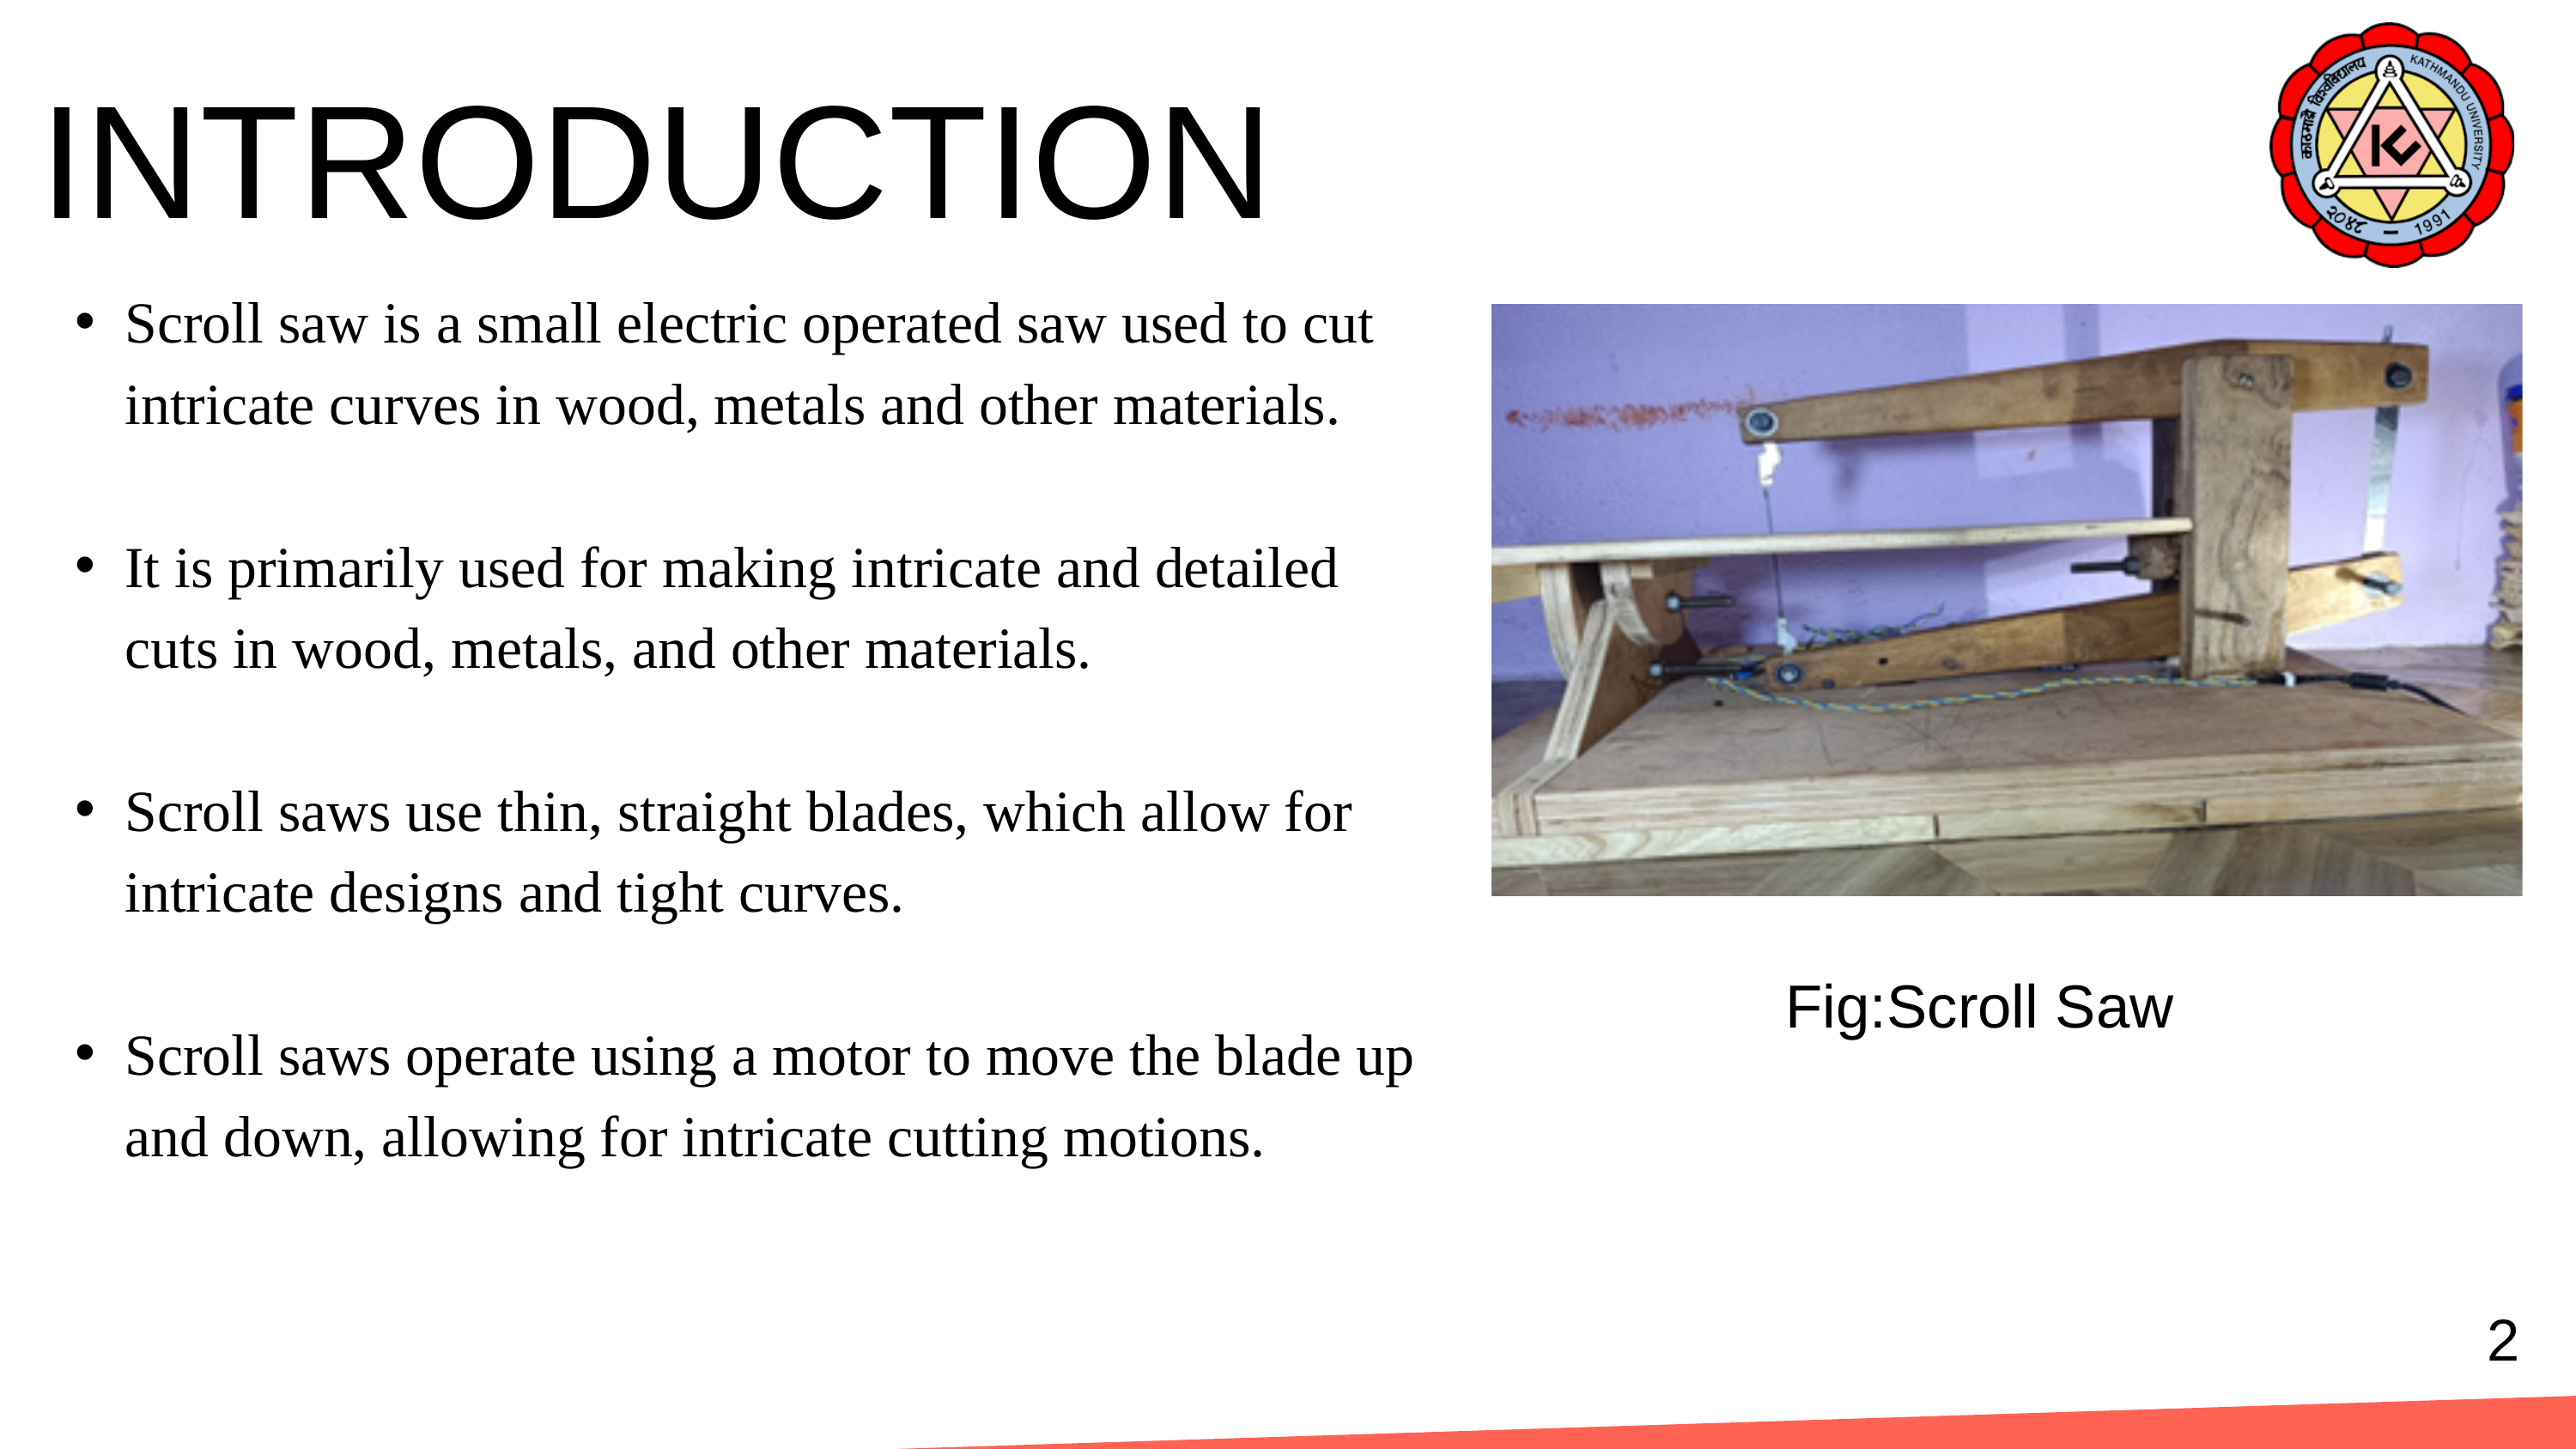

INTRODUCTION
Scroll saw is a small electric operated saw used to cut intricate curves in wood, metals and other materials.

It is primarily used for making intricate and detailed cuts in wood, metals, and other materials.

Scroll saws use thin, straight blades, which allow for intricate designs and tight curves.

Scroll saws operate using a motor to move the blade up and down, allowing for intricate cutting motions.

Fig:Scroll Saw
2